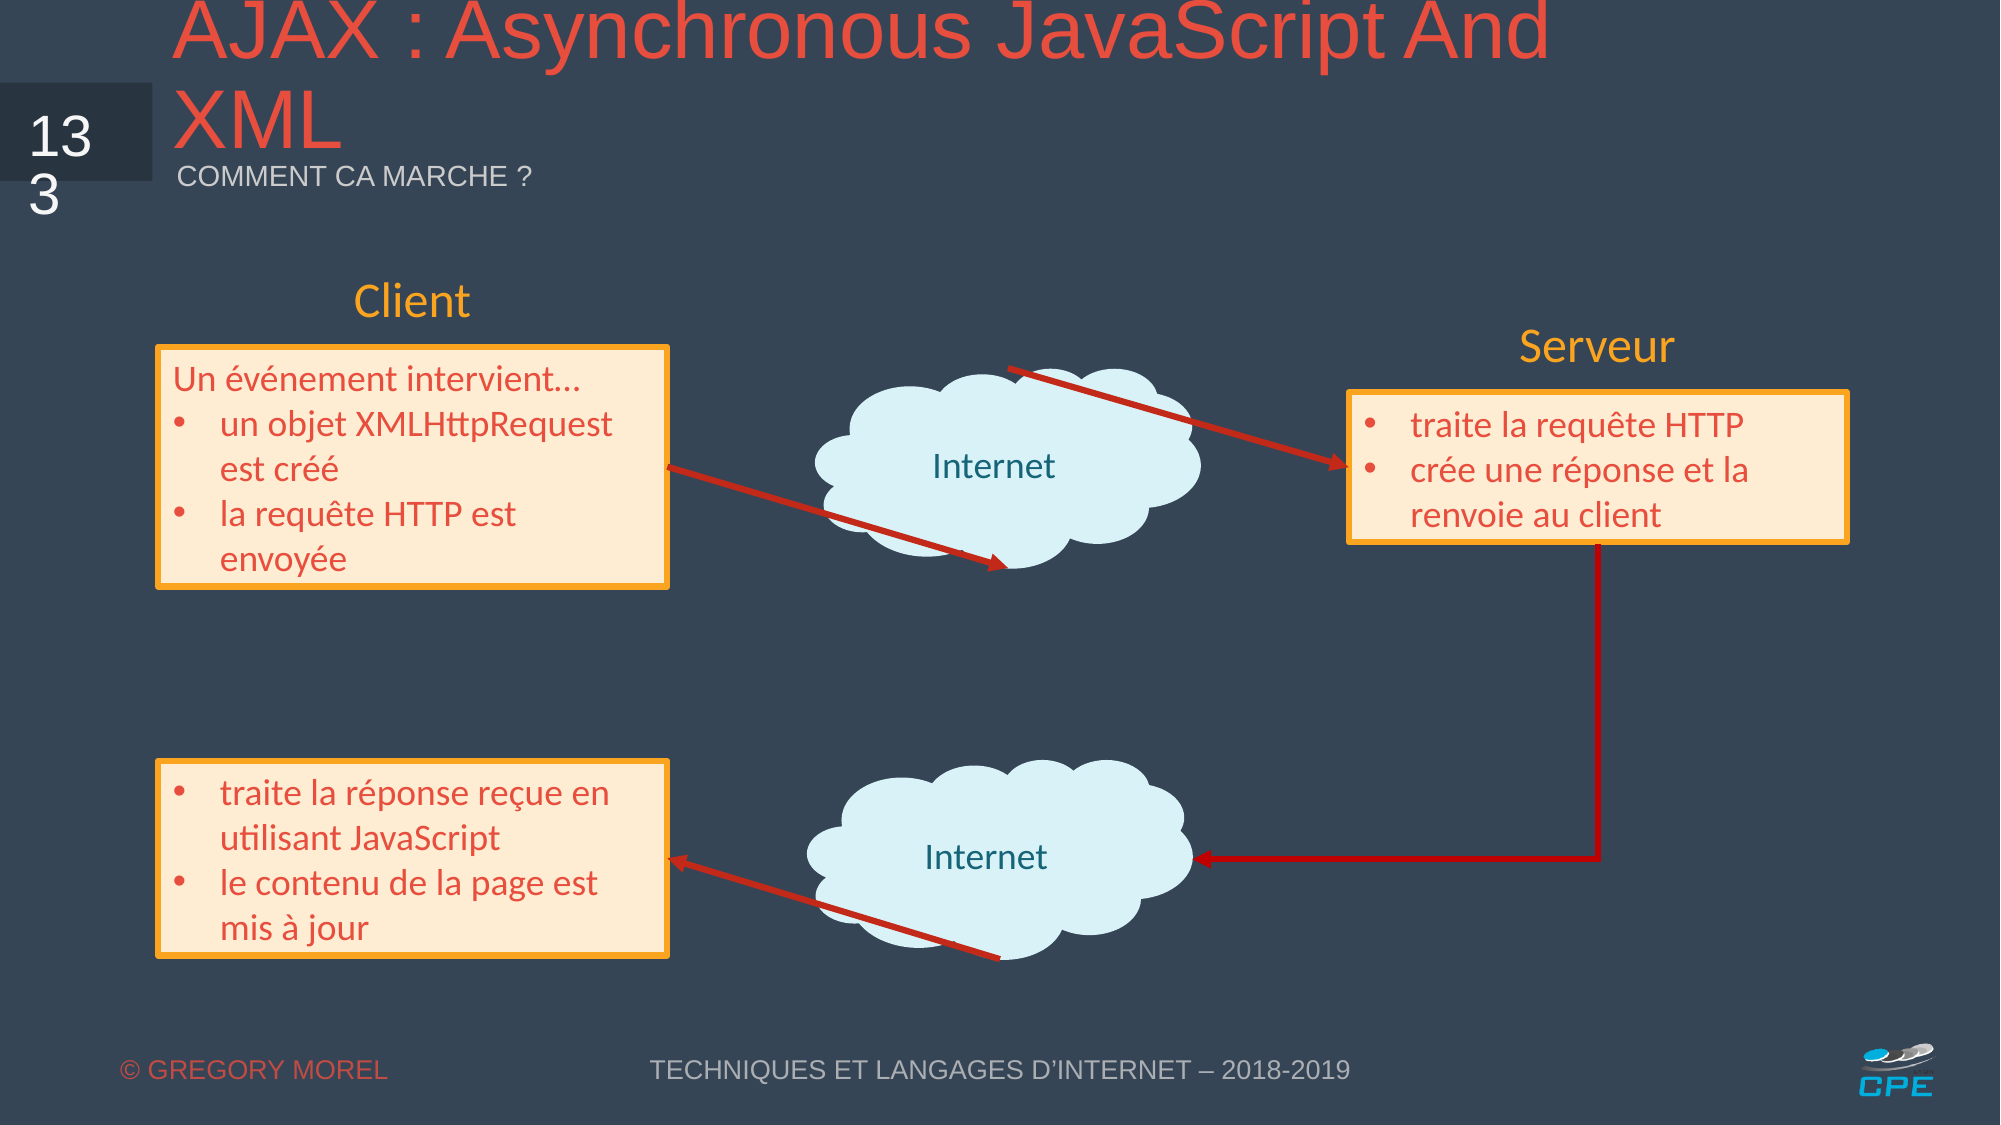

# AJAX : Asynchronous JavaScript And XML
133
COMMENT CA MARCHE ?
Client
Serveur
Un événement intervient…
un objet XMLHttpRequest est créé
la requête HTTP est envoyée
Internet
traite la requête HTTP
crée une réponse et la renvoie au client
Internet
traite la réponse reçue en utilisant JavaScript
le contenu de la page est mis à jour